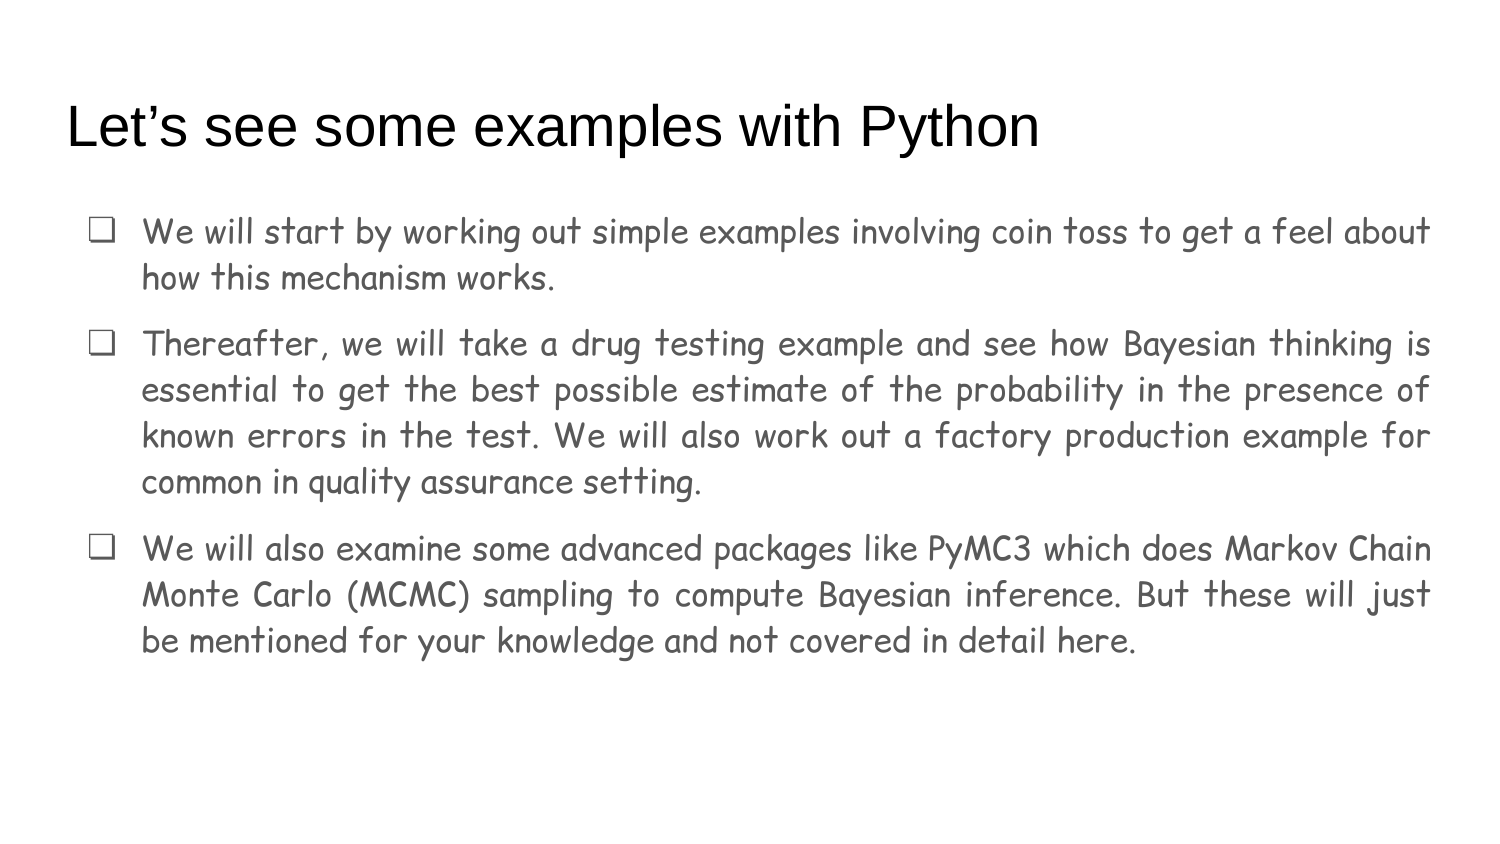

# Let’s see some examples with Python
We will start by working out simple examples involving coin toss to get a feel about how this mechanism works.
Thereafter, we will take a drug testing example and see how Bayesian thinking is essential to get the best possible estimate of the probability in the presence of known errors in the test. We will also work out a factory production example for common in quality assurance setting.
We will also examine some advanced packages like PyMC3 which does Markov Chain Monte Carlo (MCMC) sampling to compute Bayesian inference. But these will just be mentioned for your knowledge and not covered in detail here.